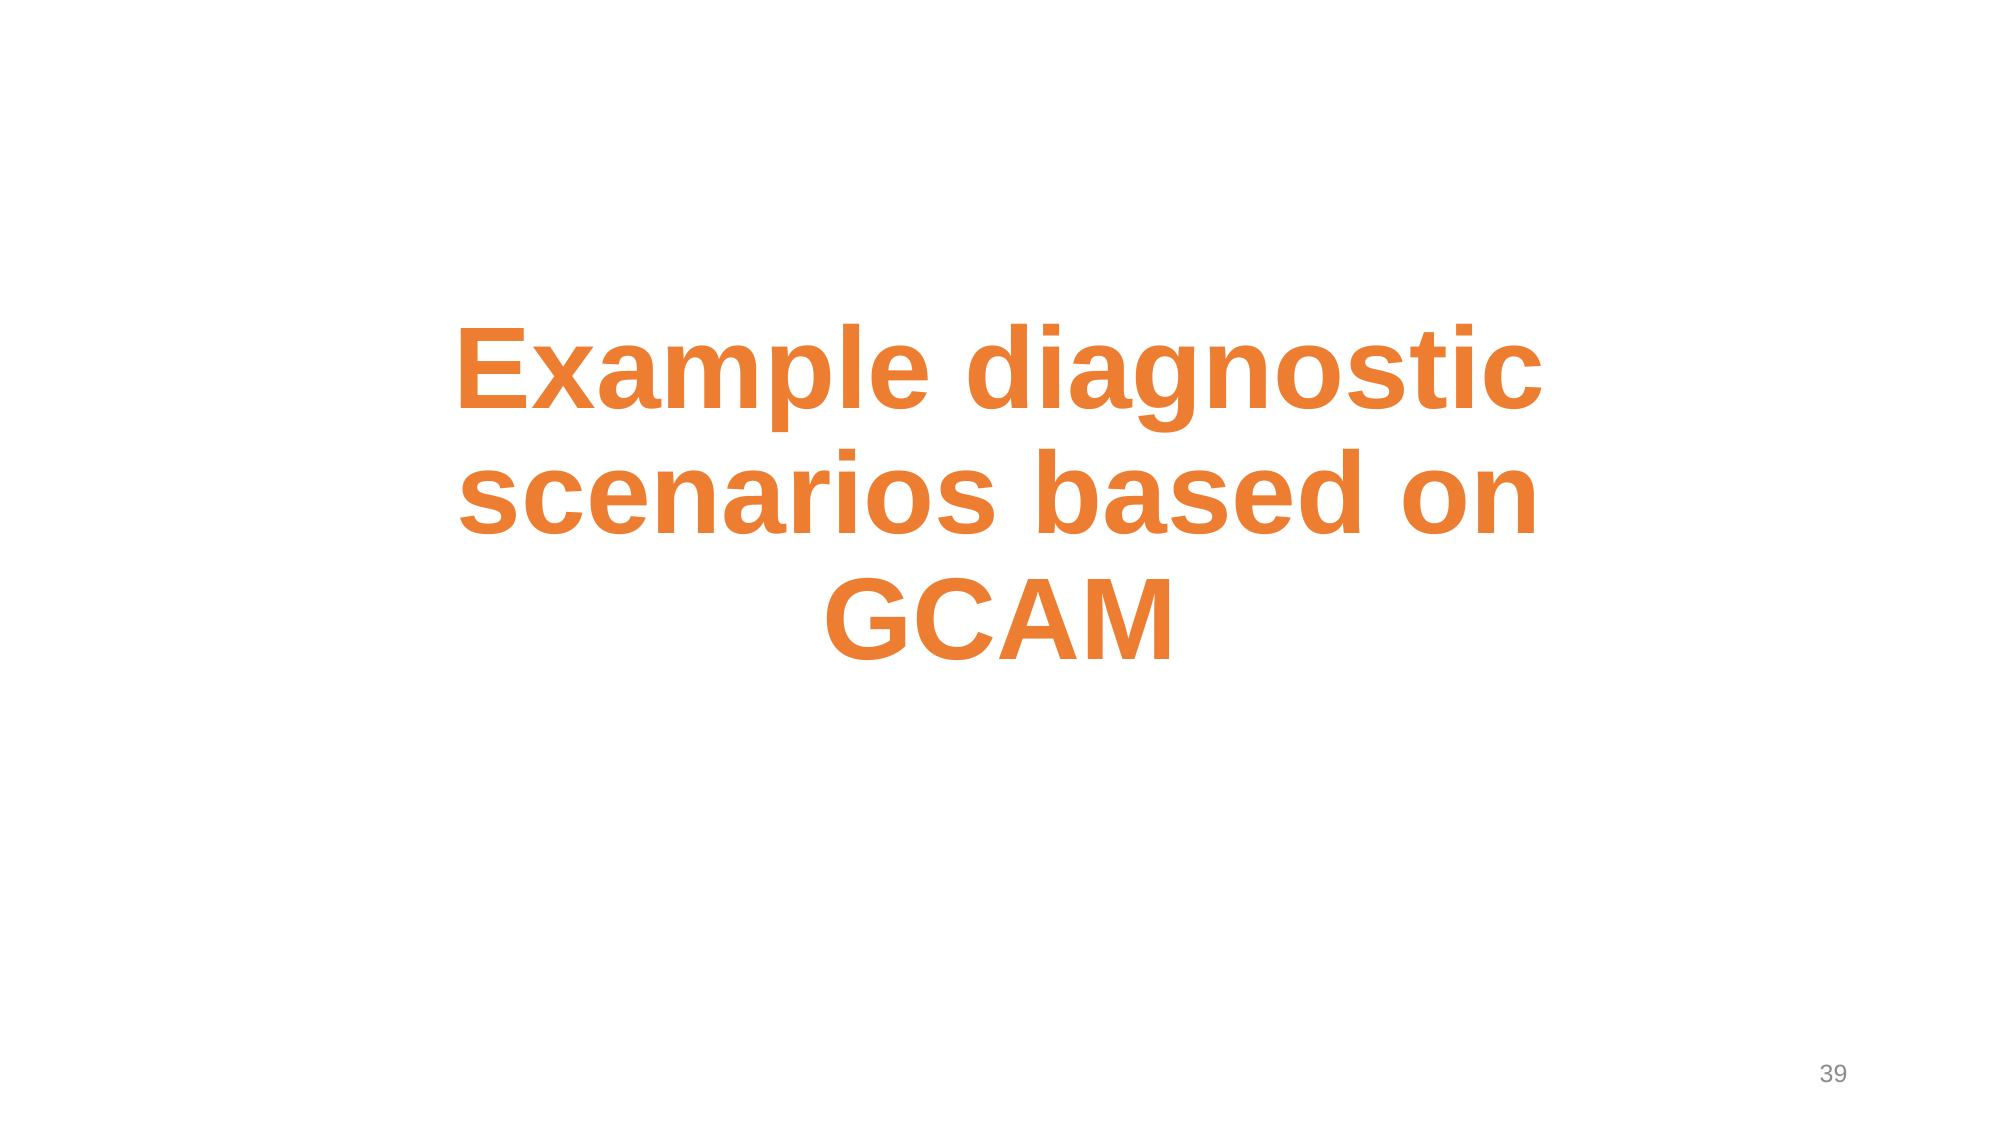

# Example diagnostic scenarios based on GCAM
39